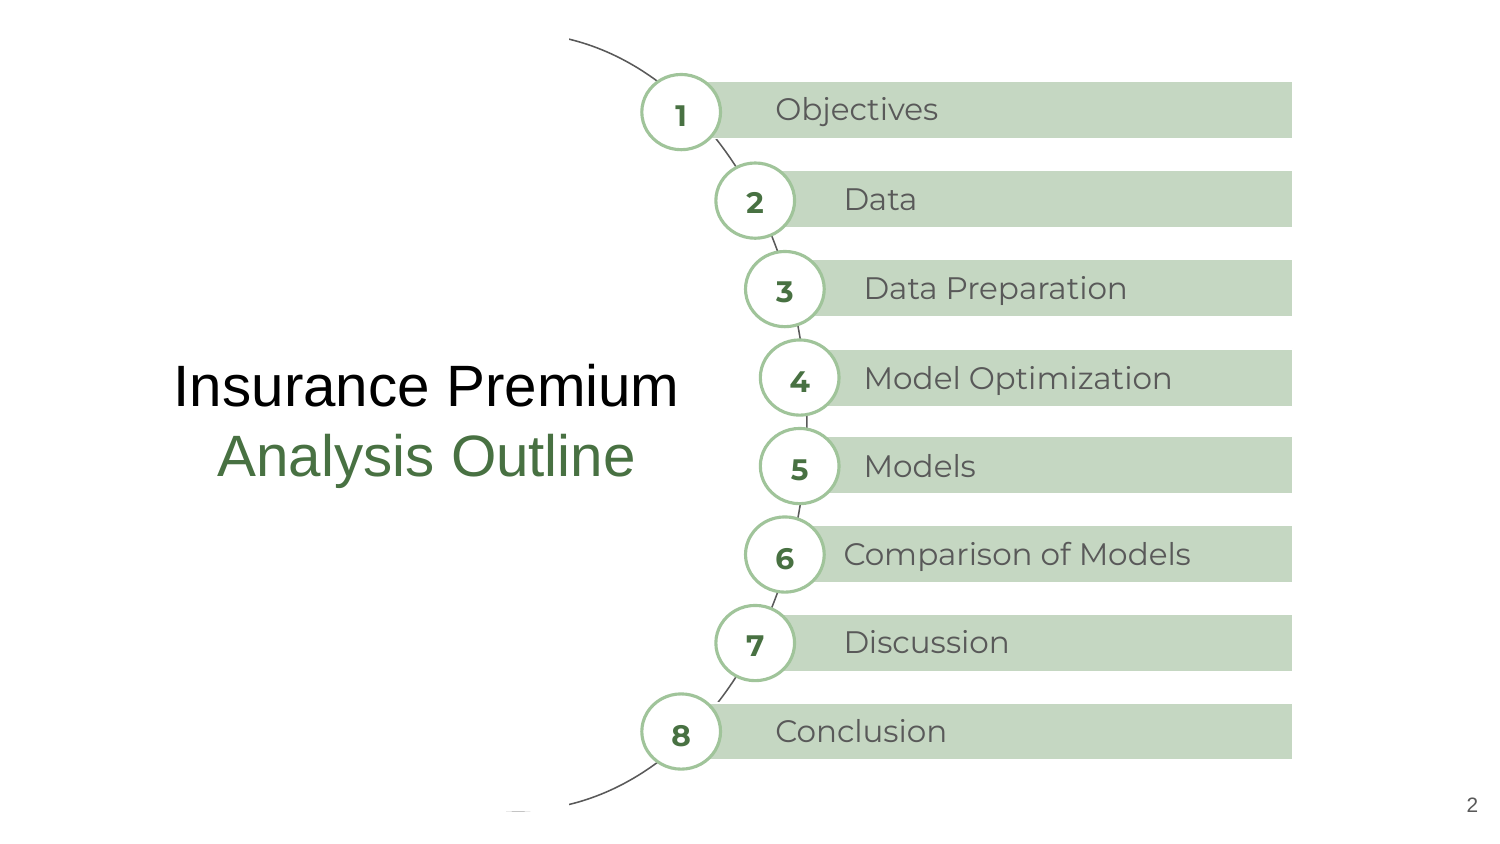

Objectives

1

Data

2

Data Preparation

3

# Insurance Premium
Analysis Outline

Model Optimization
4

Models
5

Comparison of Models
6

Discussion

7

Conclusion
8

2